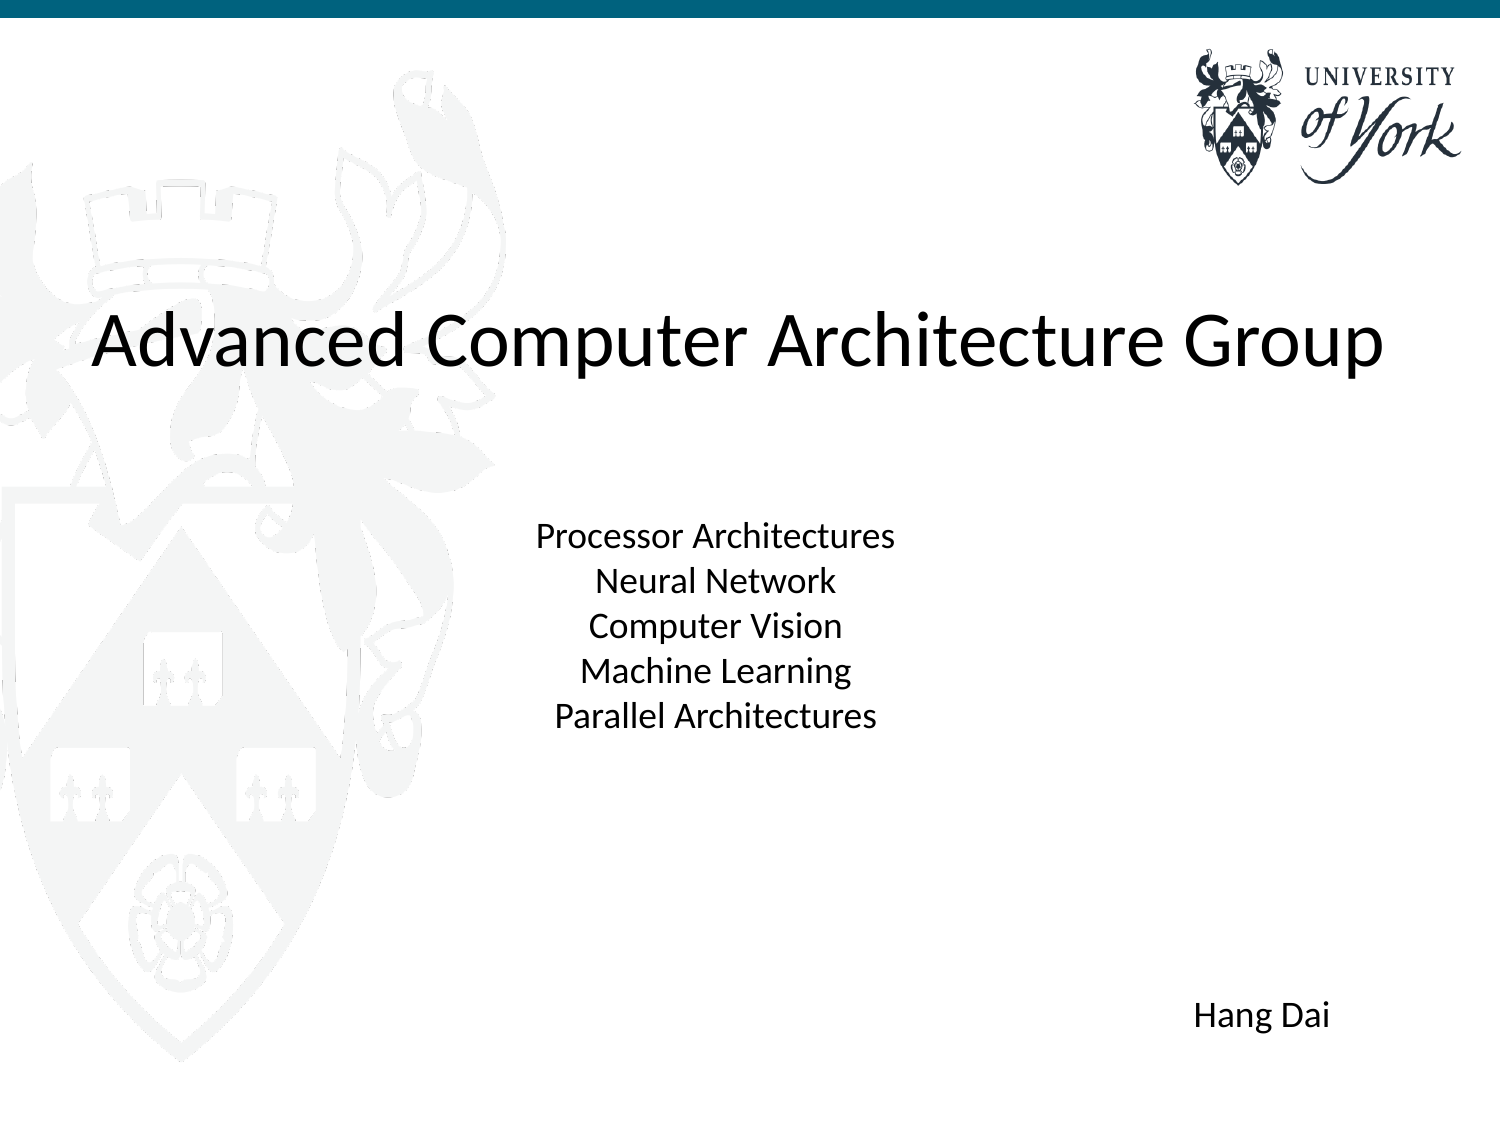

# Advanced Computer Architecture Group
Processor Architectures
Neural Network
Computer Vision
Machine Learning
Parallel Architectures
 Hang Dai